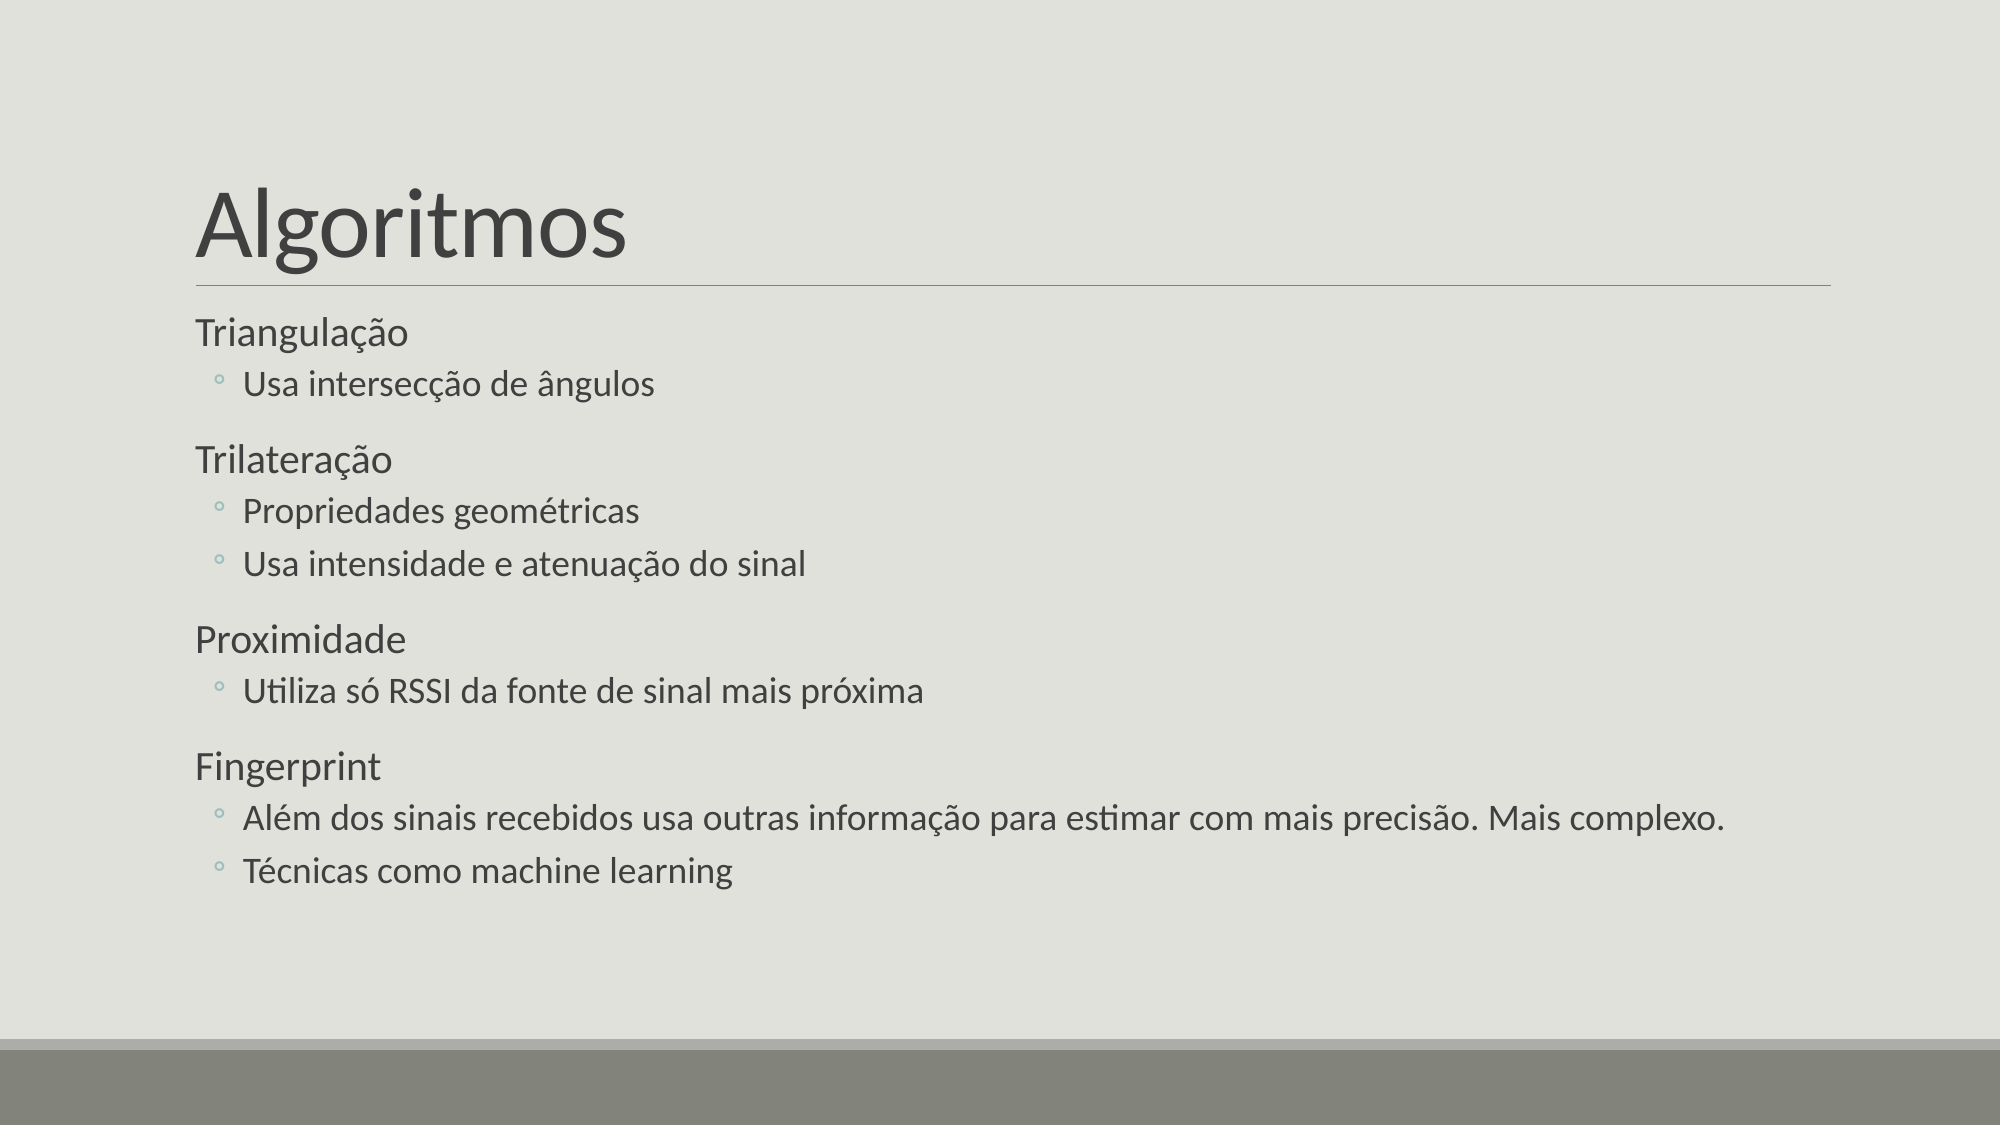

# Algoritmos
Triangulação
Usa intersecção de ângulos
Trilateração
Propriedades geométricas
Usa intensidade e atenuação do sinal
Proximidade
Utiliza só RSSI da fonte de sinal mais próxima
Fingerprint
Além dos sinais recebidos usa outras informação para estimar com mais precisão. Mais complexo.
Técnicas como machine learning